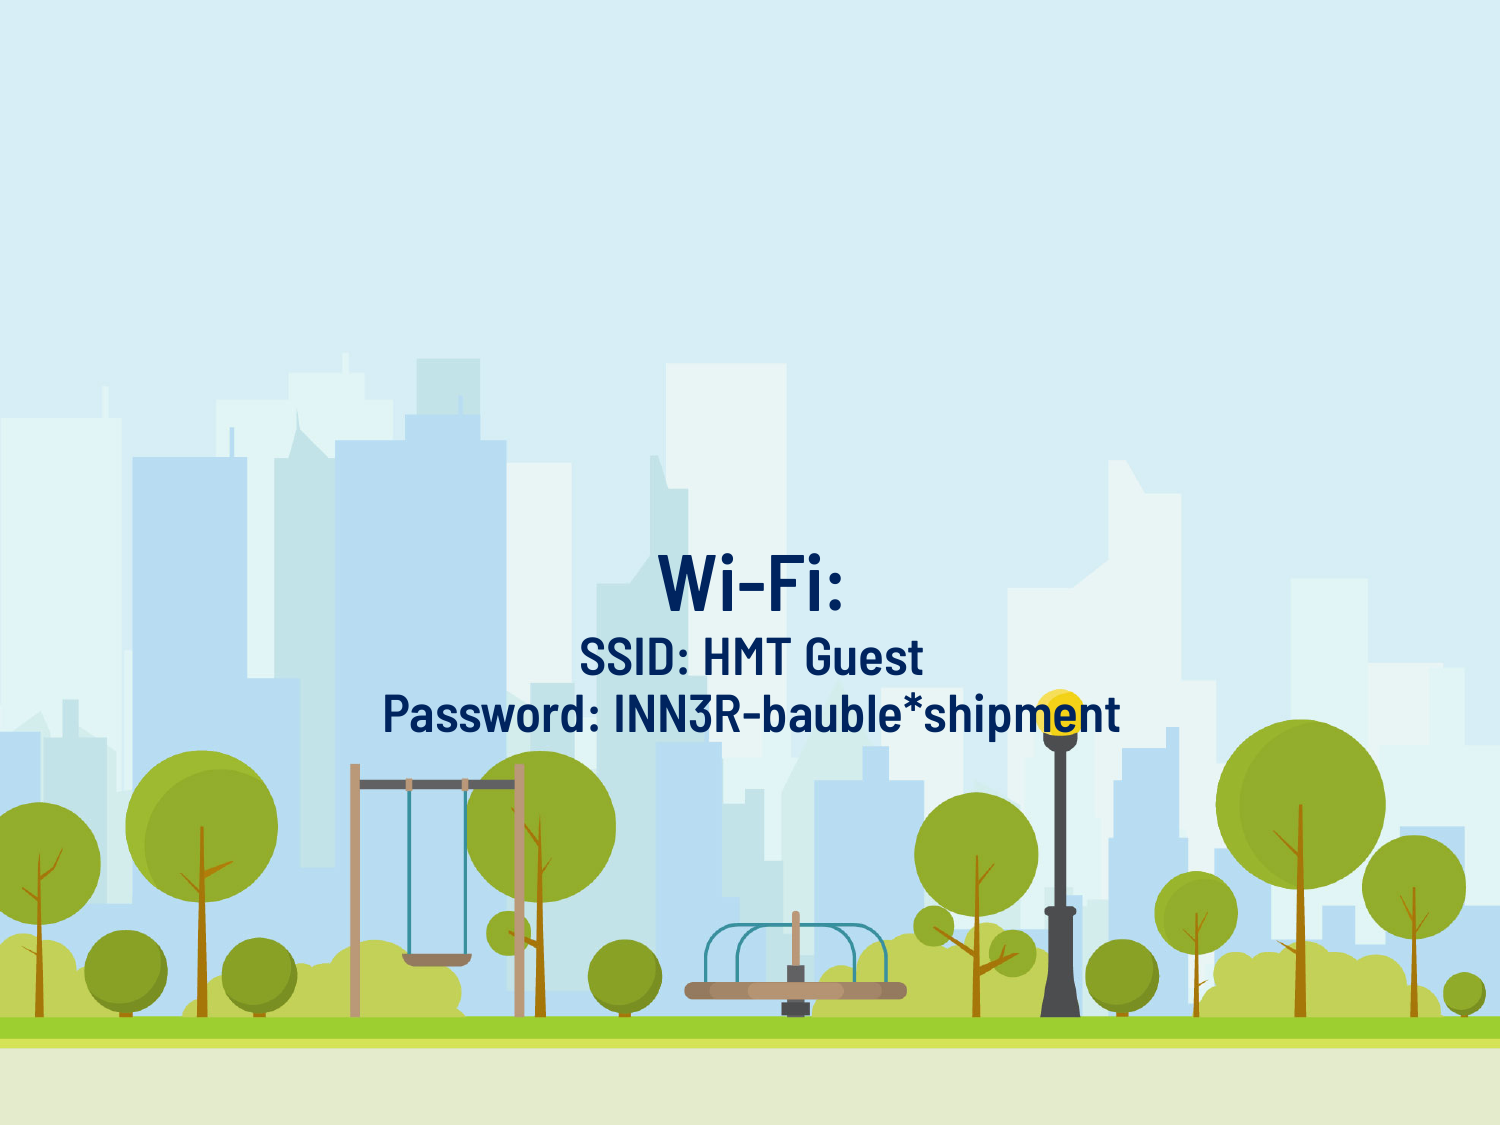

# Wi-Fi: SSID: HMT Guest Password: INN3R-bauble*shipment